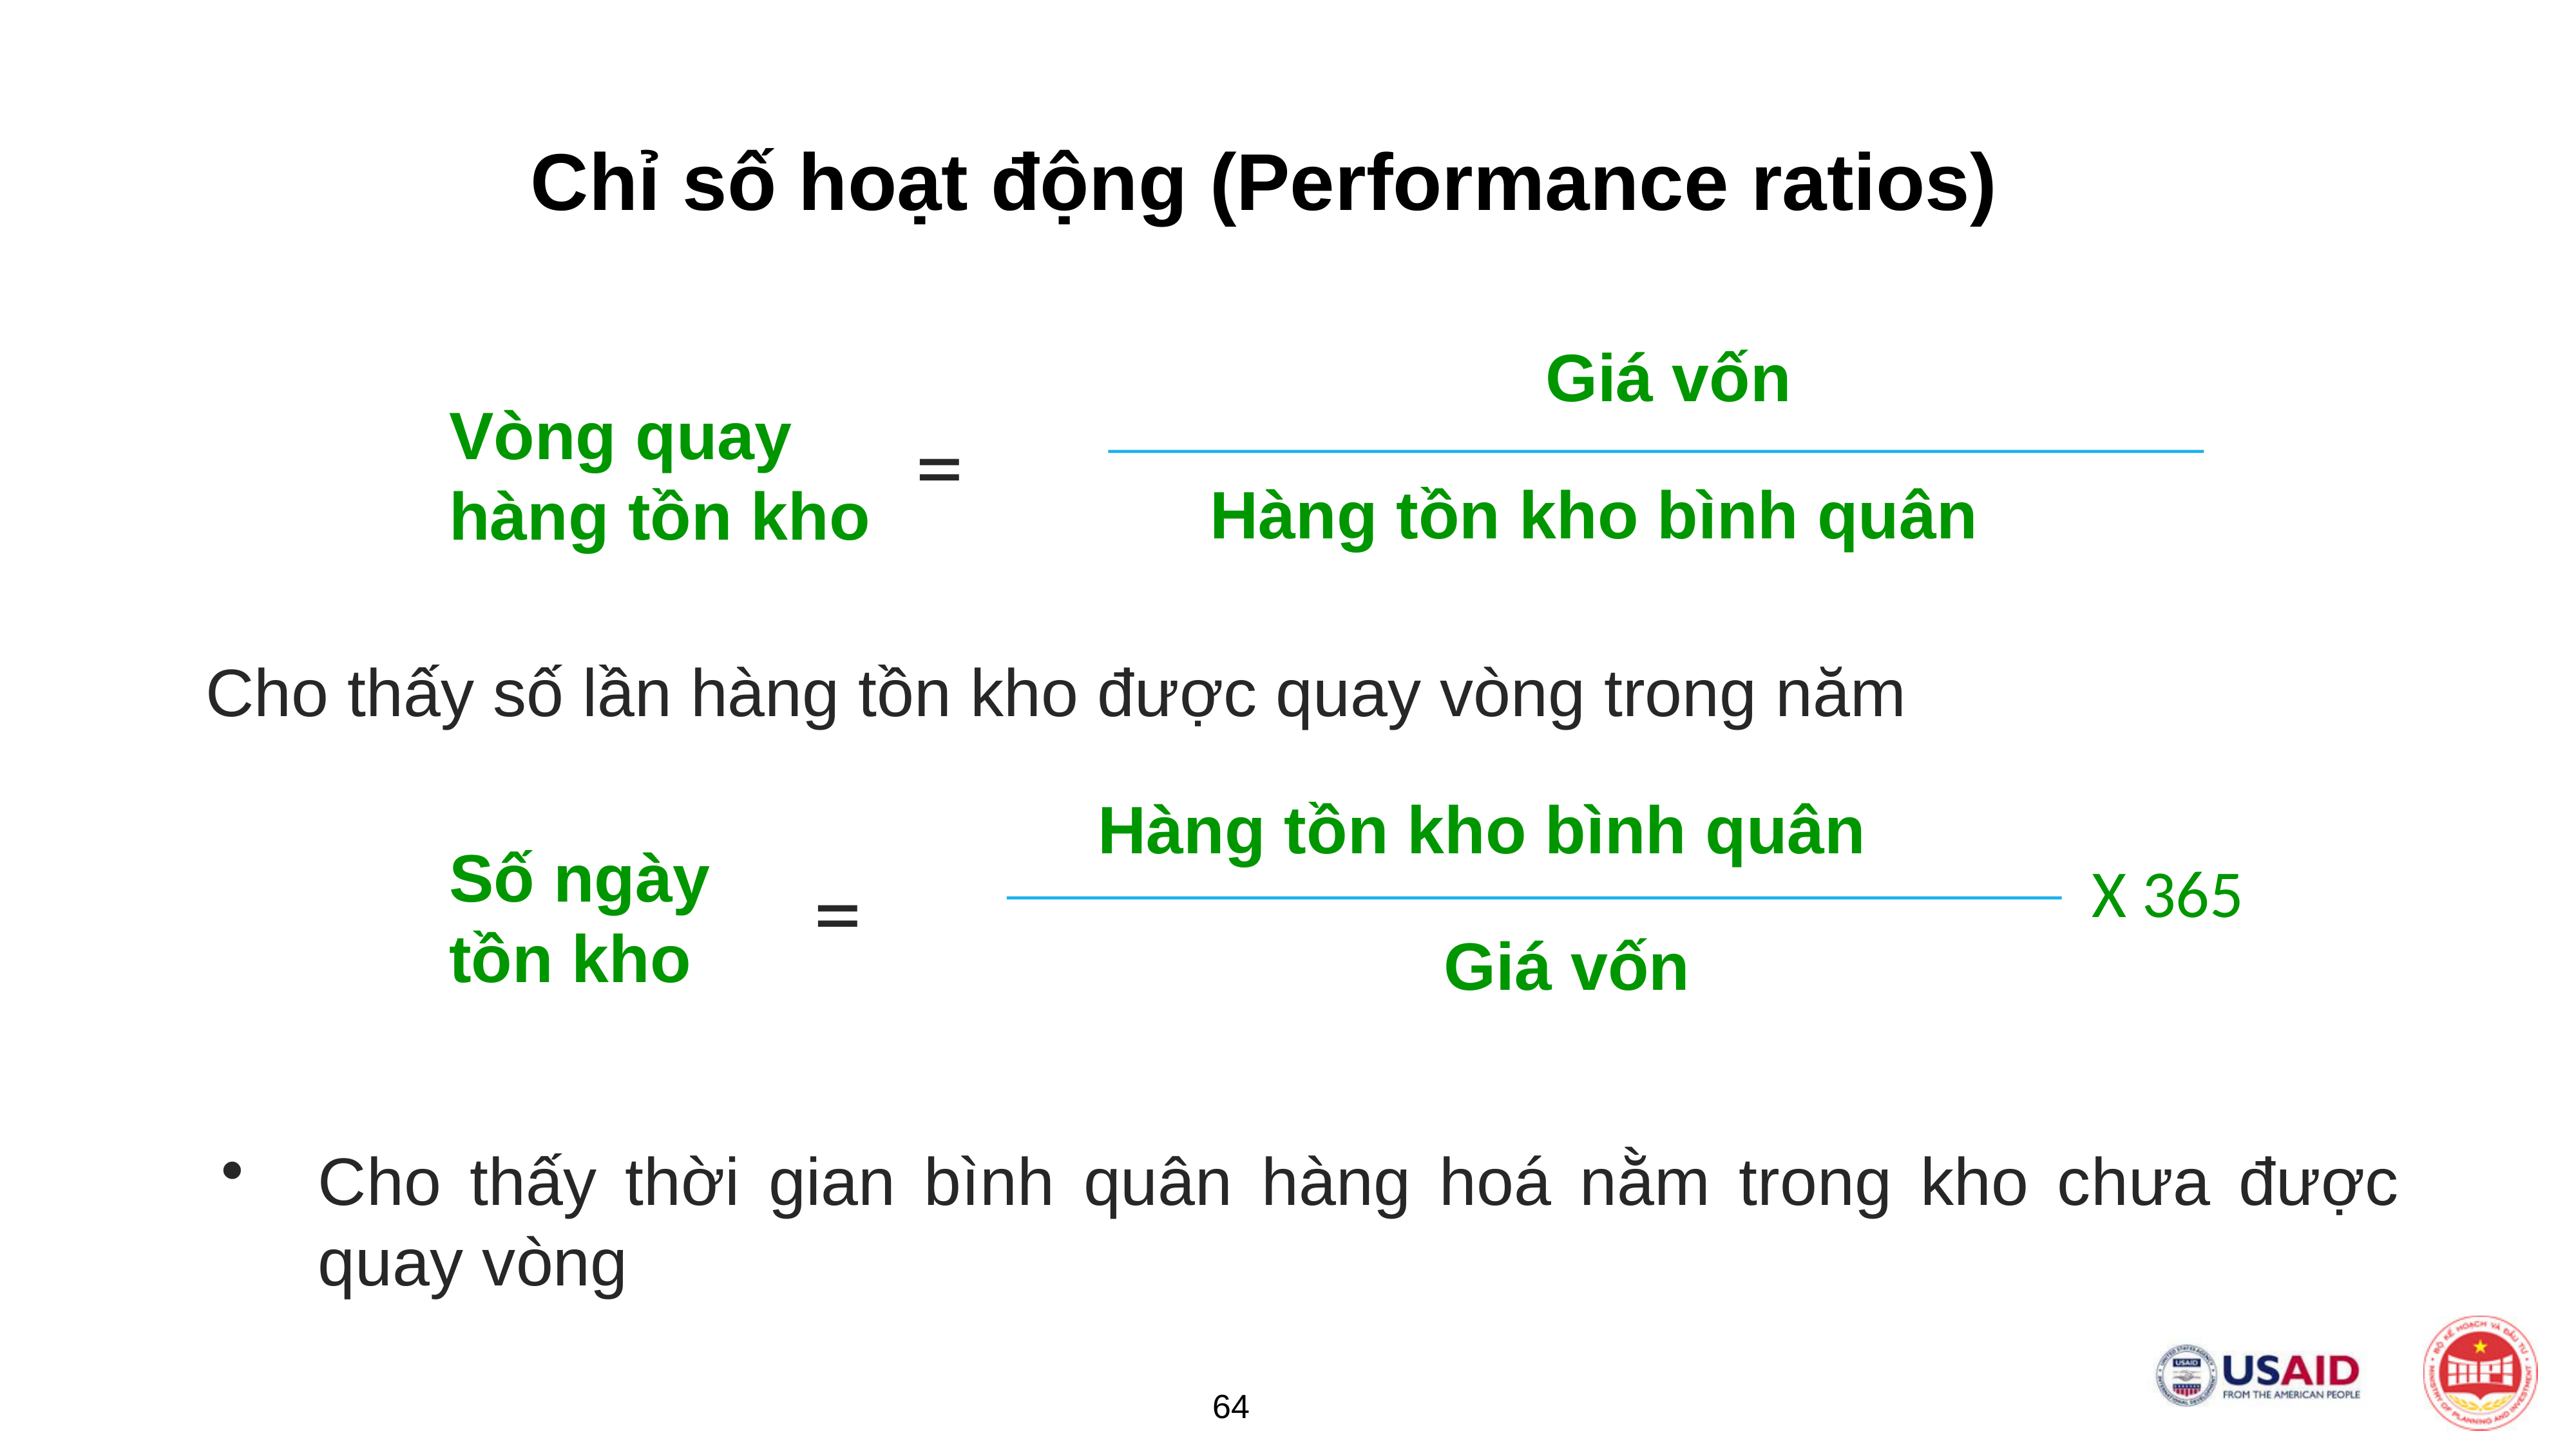

# Chỉ số hoạt động (Performance ratios)
Giá vốn
Vòng quay hàng tồn kho
=

Hàng tồn kho bình quân
Cho thấy số lần hàng tồn kho được quay vòng trong năm
Hàng tồn kho bình quân
Số ngày tồn kho
X 365
=

Giá vốn
Cho thấy thời gian bình quân hàng hoá nằm trong kho chưa được quay vòng